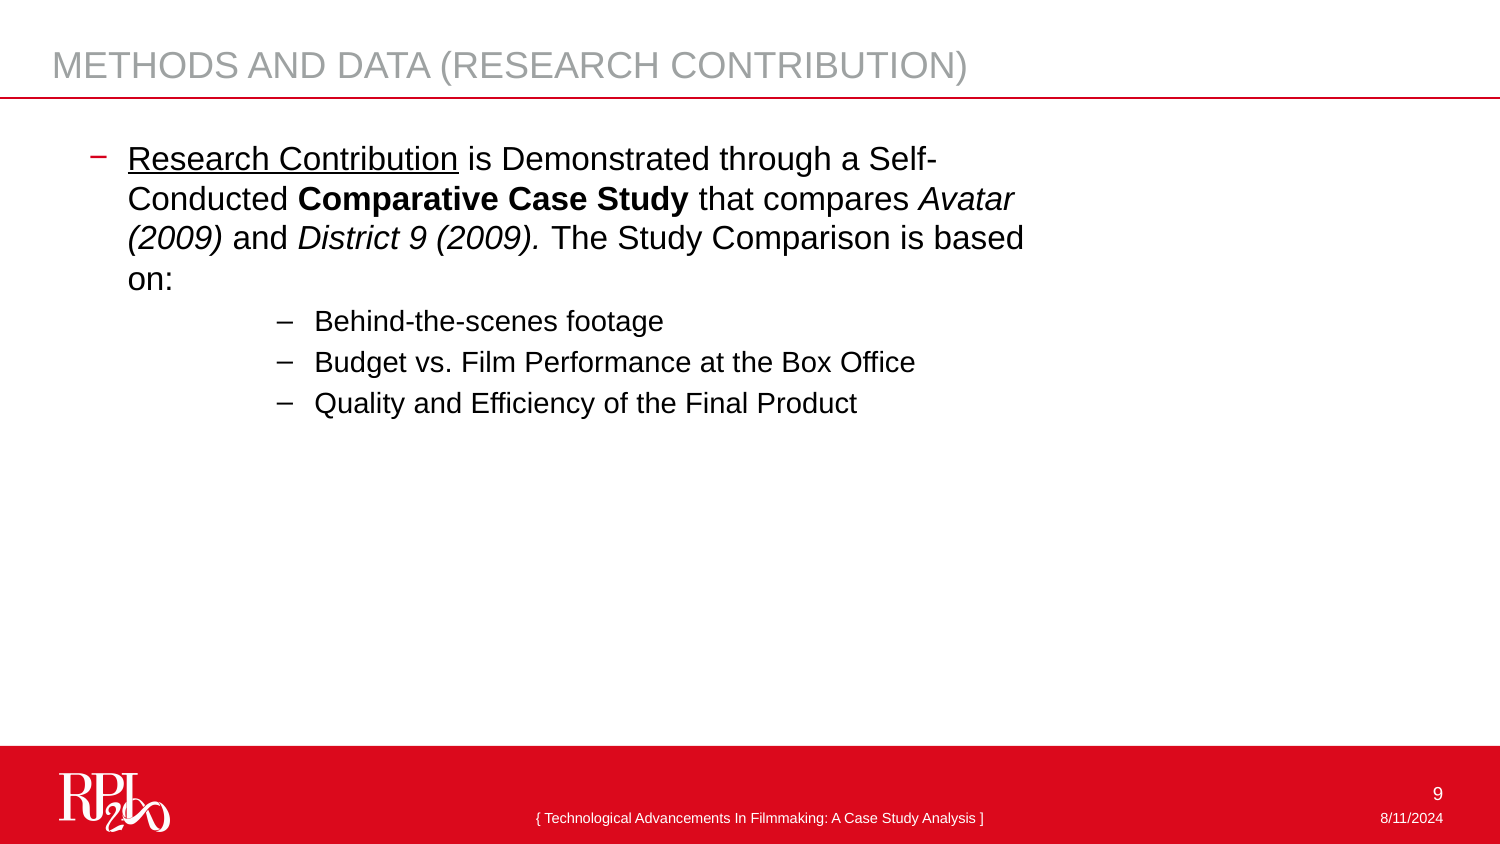

METHODS AND DATA (RESEARCH CONTRIBUTION)
Research Contribution is Demonstrated through a Self-Conducted Comparative Case Study that compares Avatar (2009) and District 9 (2009). The Study Comparison is based on:
Behind-the-scenes footage
Budget vs. Film Performance at the Box Office
Quality and Efficiency of the Final Product